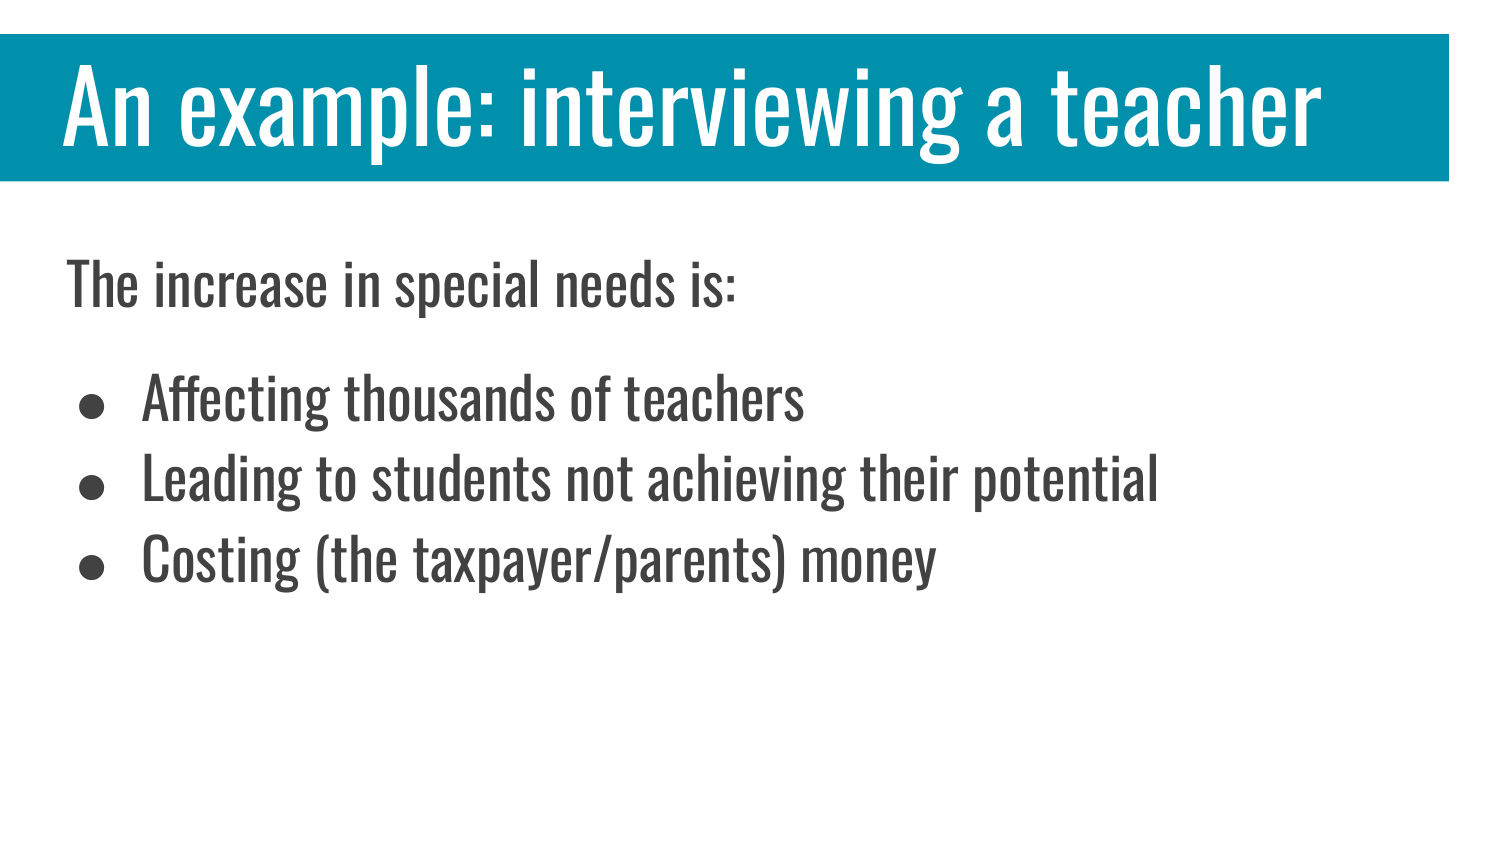

An example: interviewing a teacher
The increase in special needs is:
Affecting thousands of teachers
Leading to students not achieving their potential
Costing (the taxpayer/parents) money